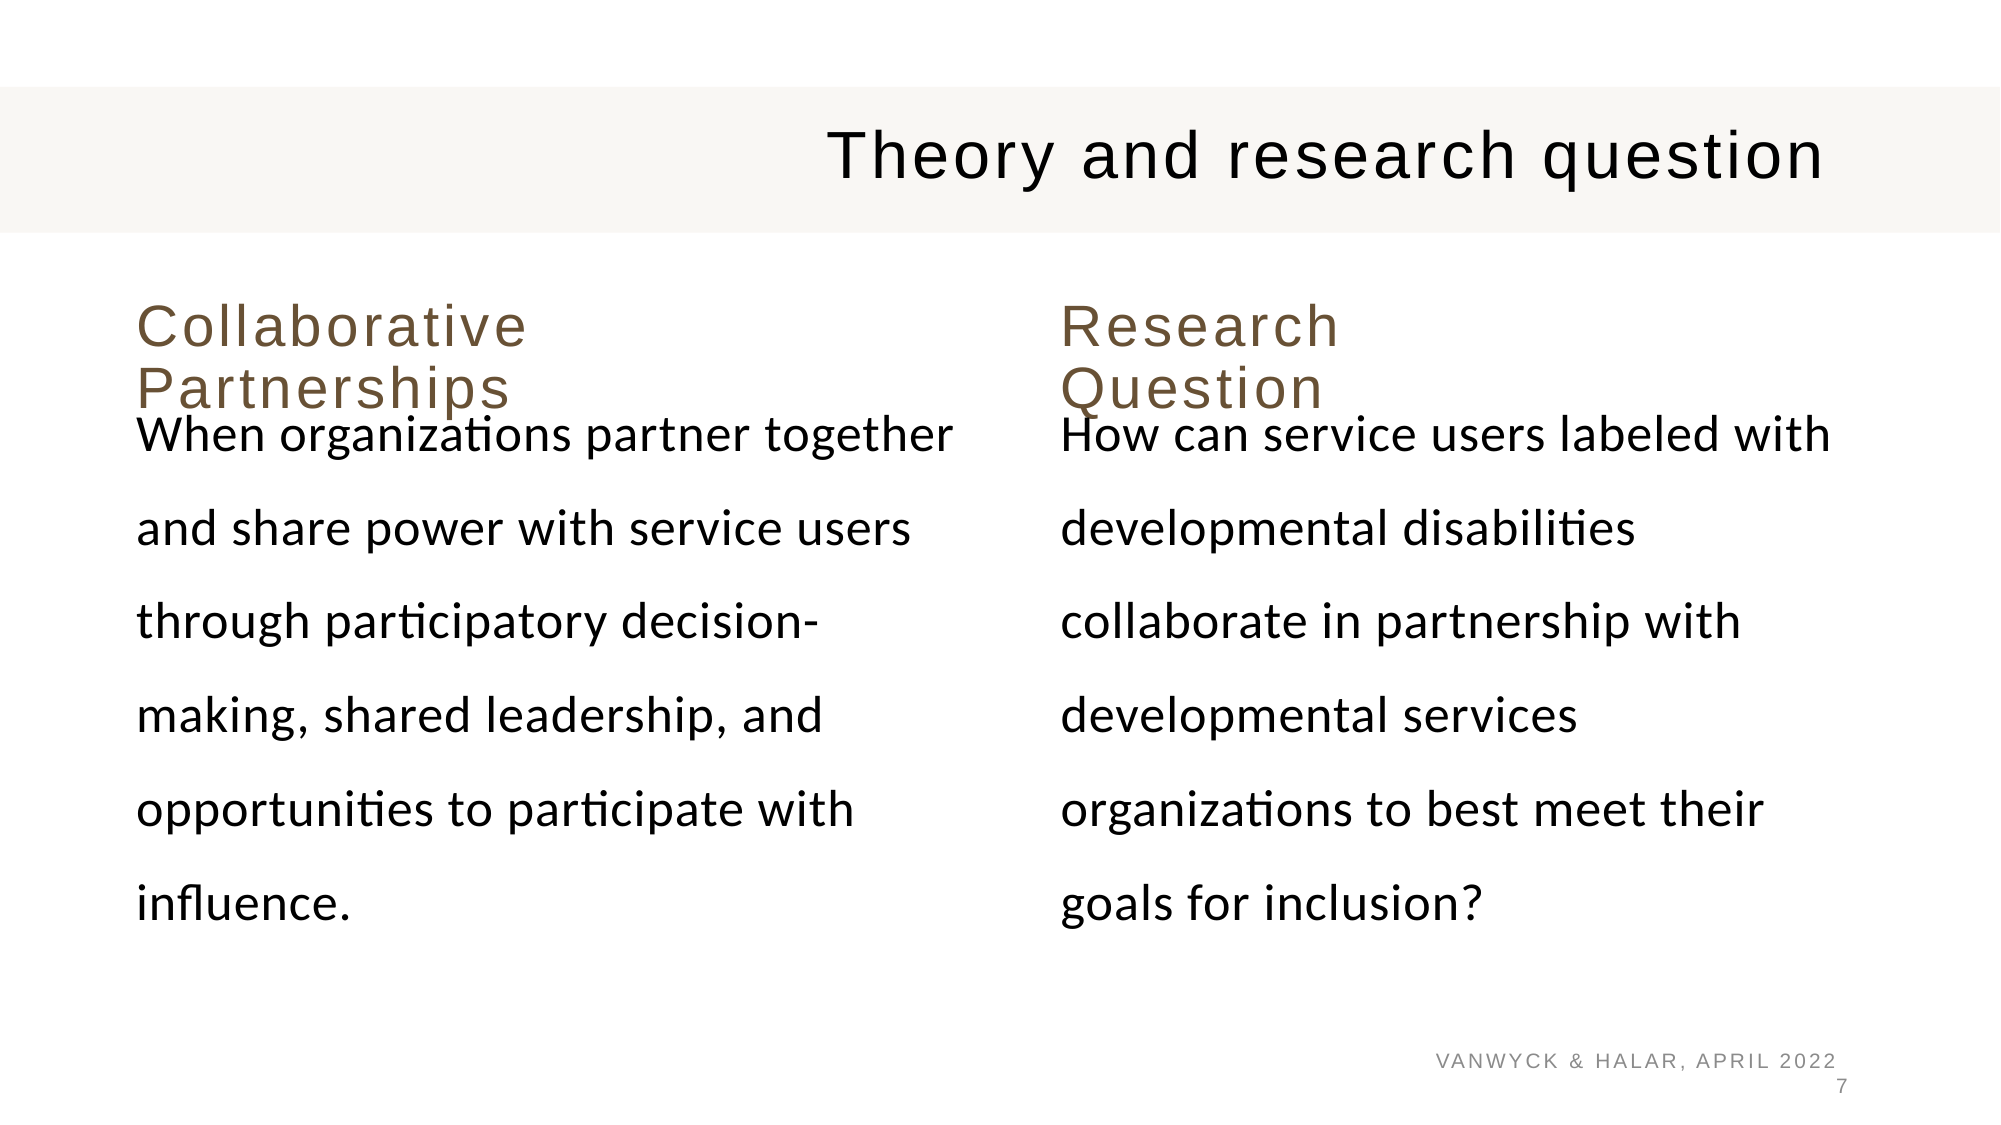

# Theory and research question
Research Question
Collaborative Partnerships
When organizations partner together and share power with service users through participatory decision-making, shared leadership, and opportunities to participate with influence.
How can service users labeled with developmental disabilities collaborate in partnership with developmental services organizations to best meet their goals for inclusion?
Vanwyck & Halar, April 2022   7